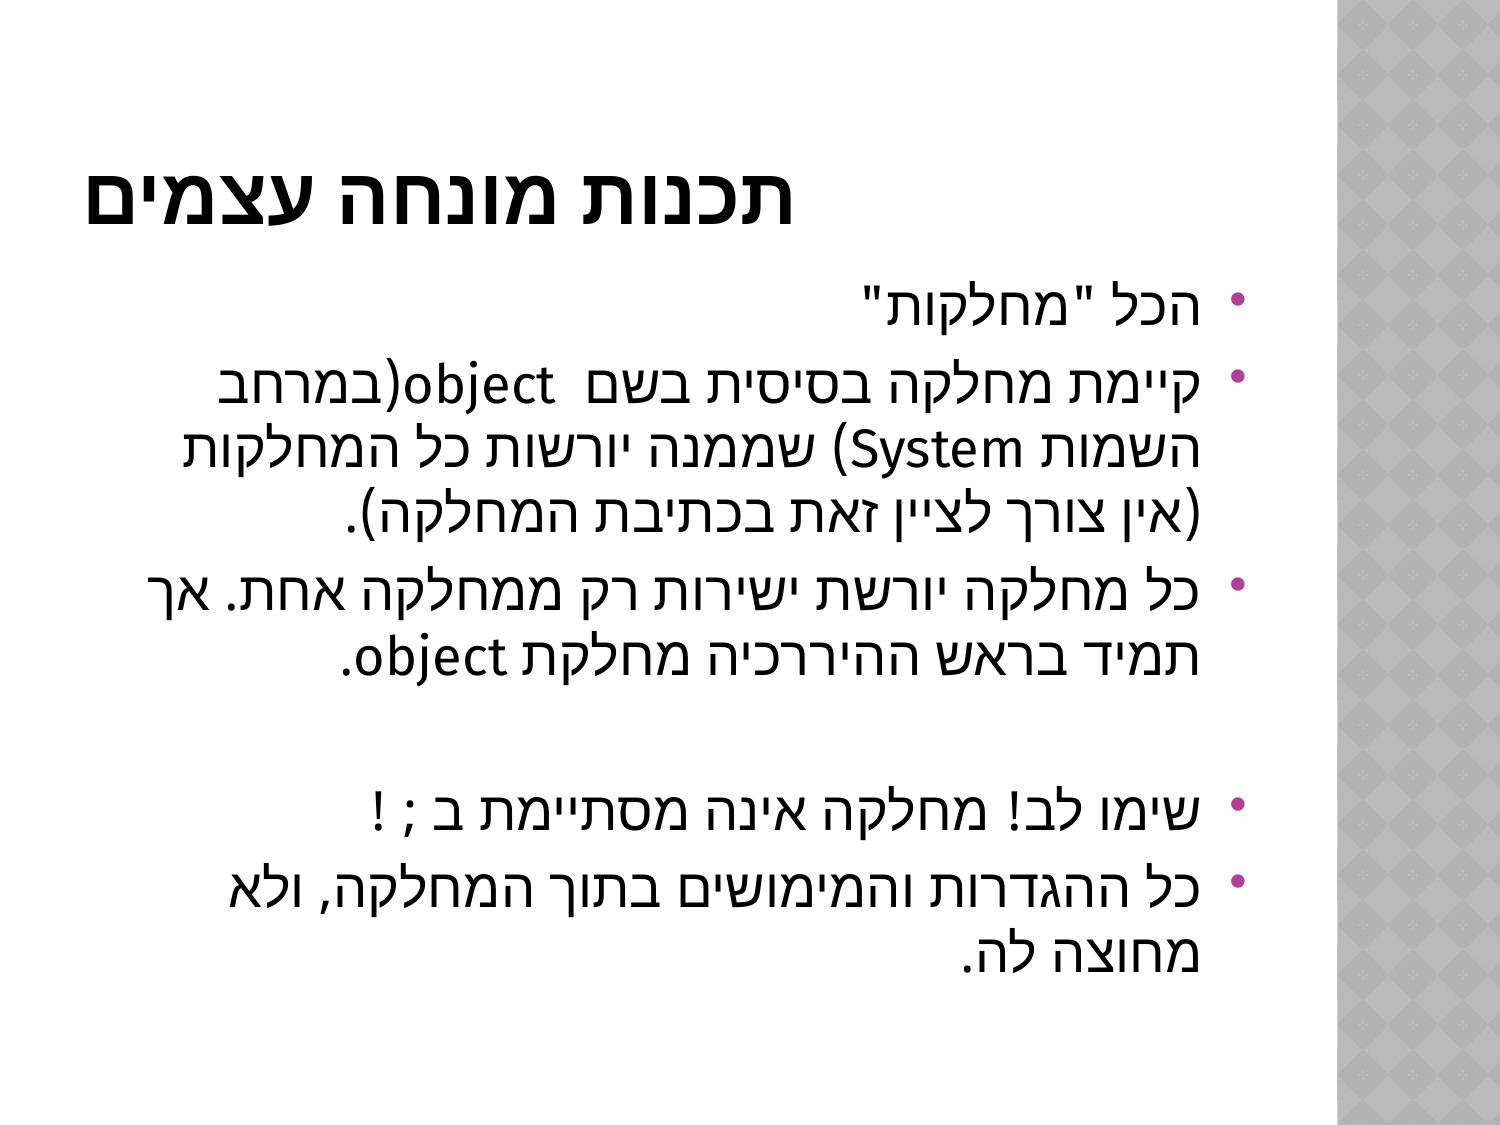

# תכנות מונחה עצמים
הכל "מחלקות"
קיימת מחלקה בסיסית בשם  object(במרחב השמות System) שממנה יורשות כל המחלקות (אין צורך לציין זאת בכתיבת המחלקה).
כל מחלקה יורשת ישירות רק ממחלקה אחת. אך תמיד בראש ההיררכיה מחלקת object.

שימו לב! מחלקה אינה מסתיימת ב ; !
כל ההגדרות והמימושים בתוך המחלקה, ולא מחוצה לה.